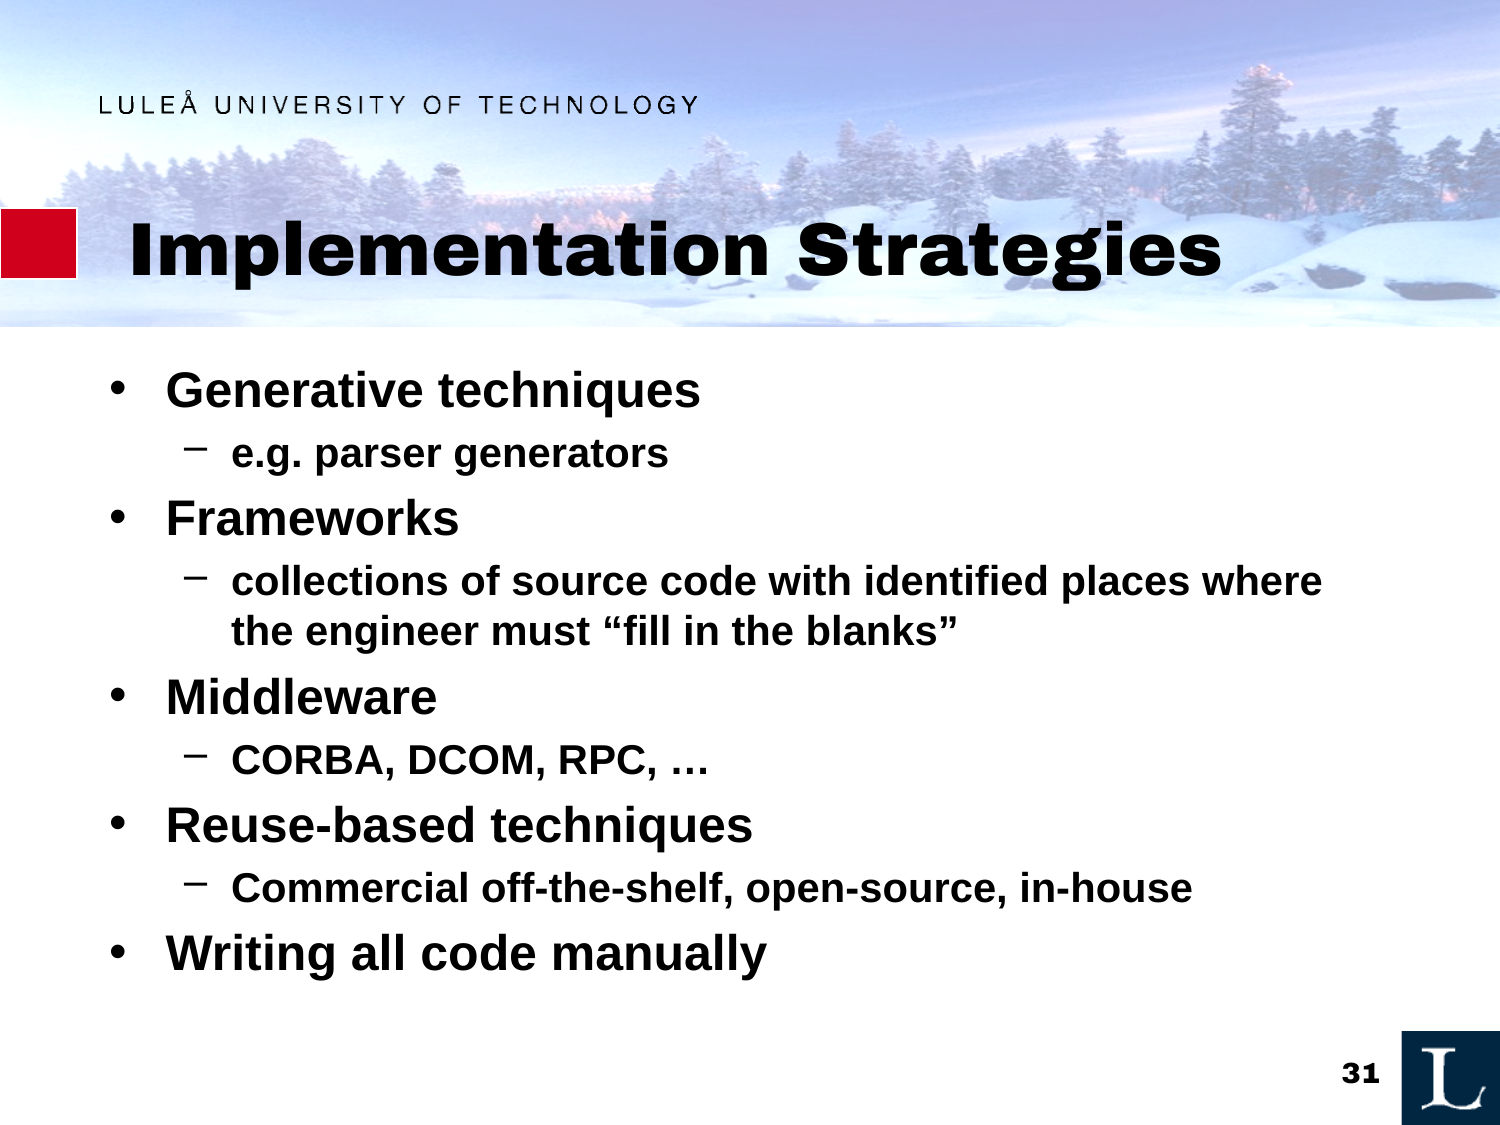

# Implementation Strategies
Generative techniques
e.g. parser generators
Frameworks
collections of source code with identified places where the engineer must “fill in the blanks”
Middleware
CORBA, DCOM, RPC, …
Reuse-based techniques
Commercial off-the-shelf, open-source, in-house
Writing all code manually
31